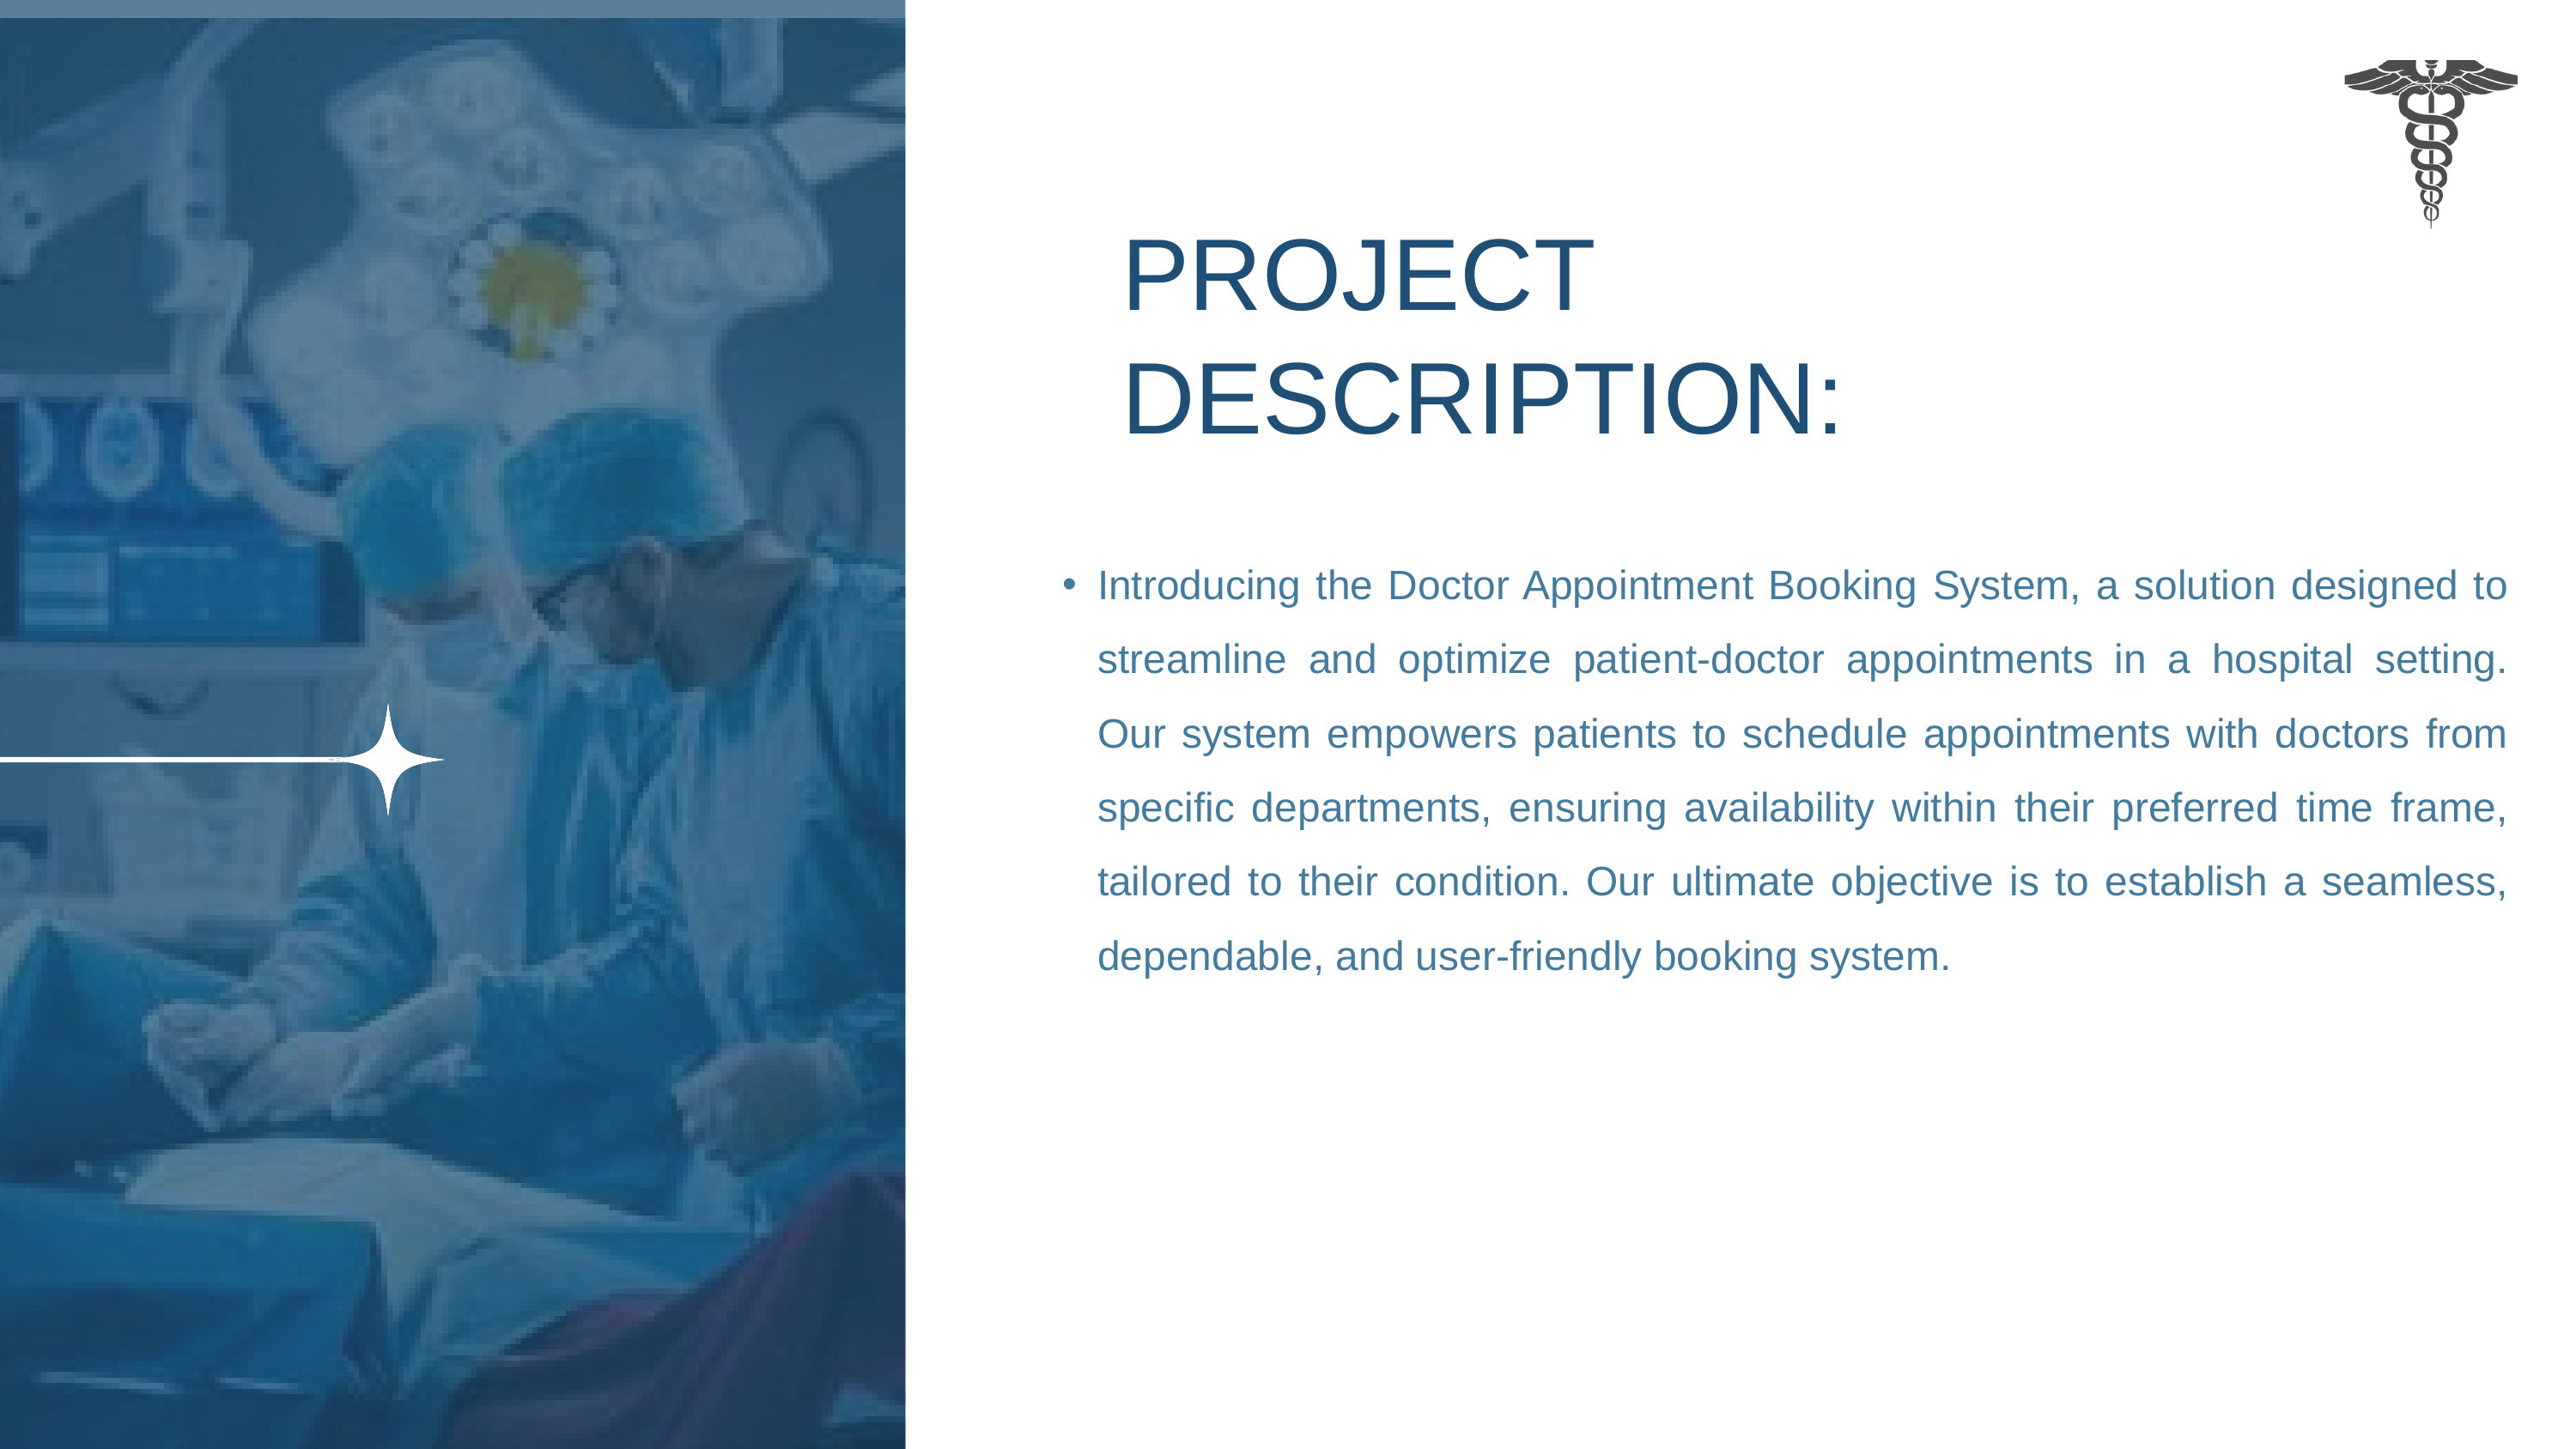

PROJECT DESCRIPTION:
Introducing the Doctor Appointment Booking System, a solution designed to streamline and optimize patient-doctor appointments in a hospital setting. Our system empowers patients to schedule appointments with doctors from specific departments, ensuring availability within their preferred time frame, tailored to their condition. Our ultimate objective is to establish a seamless, dependable, and user-friendly booking system.